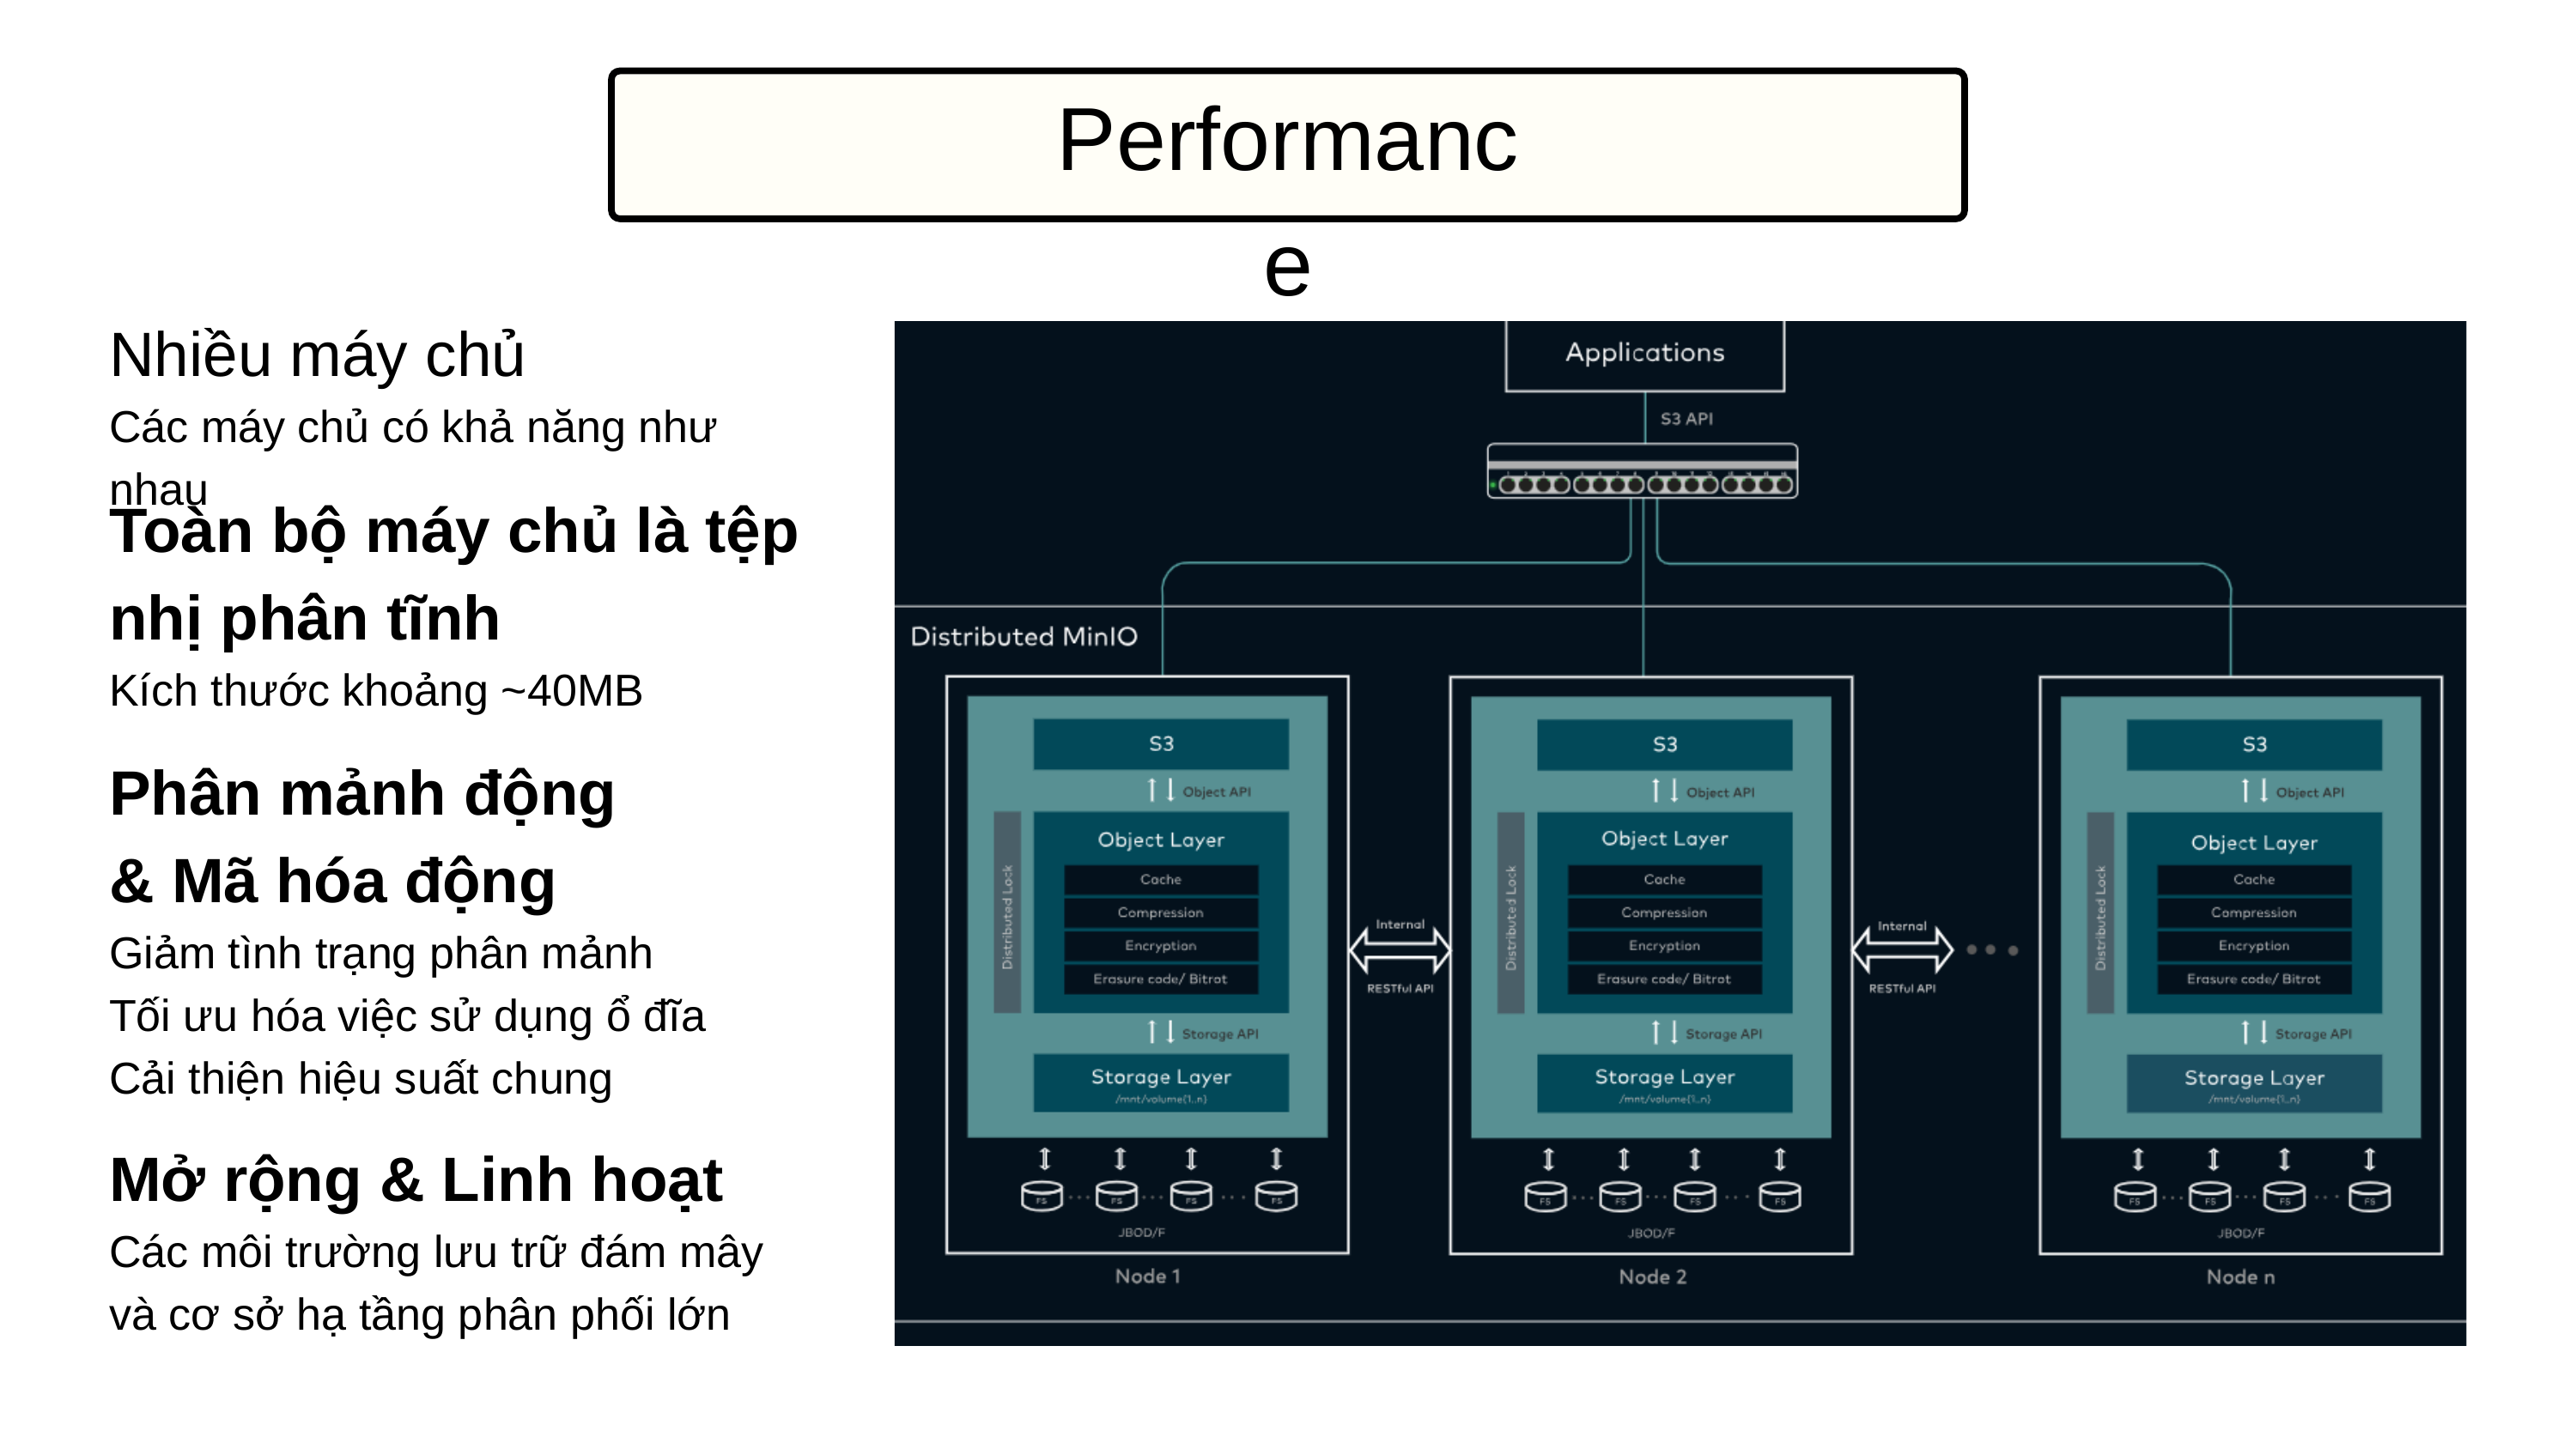

Performance

Nhiều máy chủ
Các máy chủ có khả năng như nhau

Toàn bộ máy chủ là tệp nhị phân tĩnh
Kích thước khoảng ~40MB
Phân mảnh động
& Mã hóa động
Giảm tình trạng phân mảnh
Tối ưu hóa việc sử dụng ổ đĩa
Cải thiện hiệu suất chung
Mở rộng & Linh hoạt
Các môi trường lưu trữ đám mây và cơ sở hạ tầng phân phối lớn